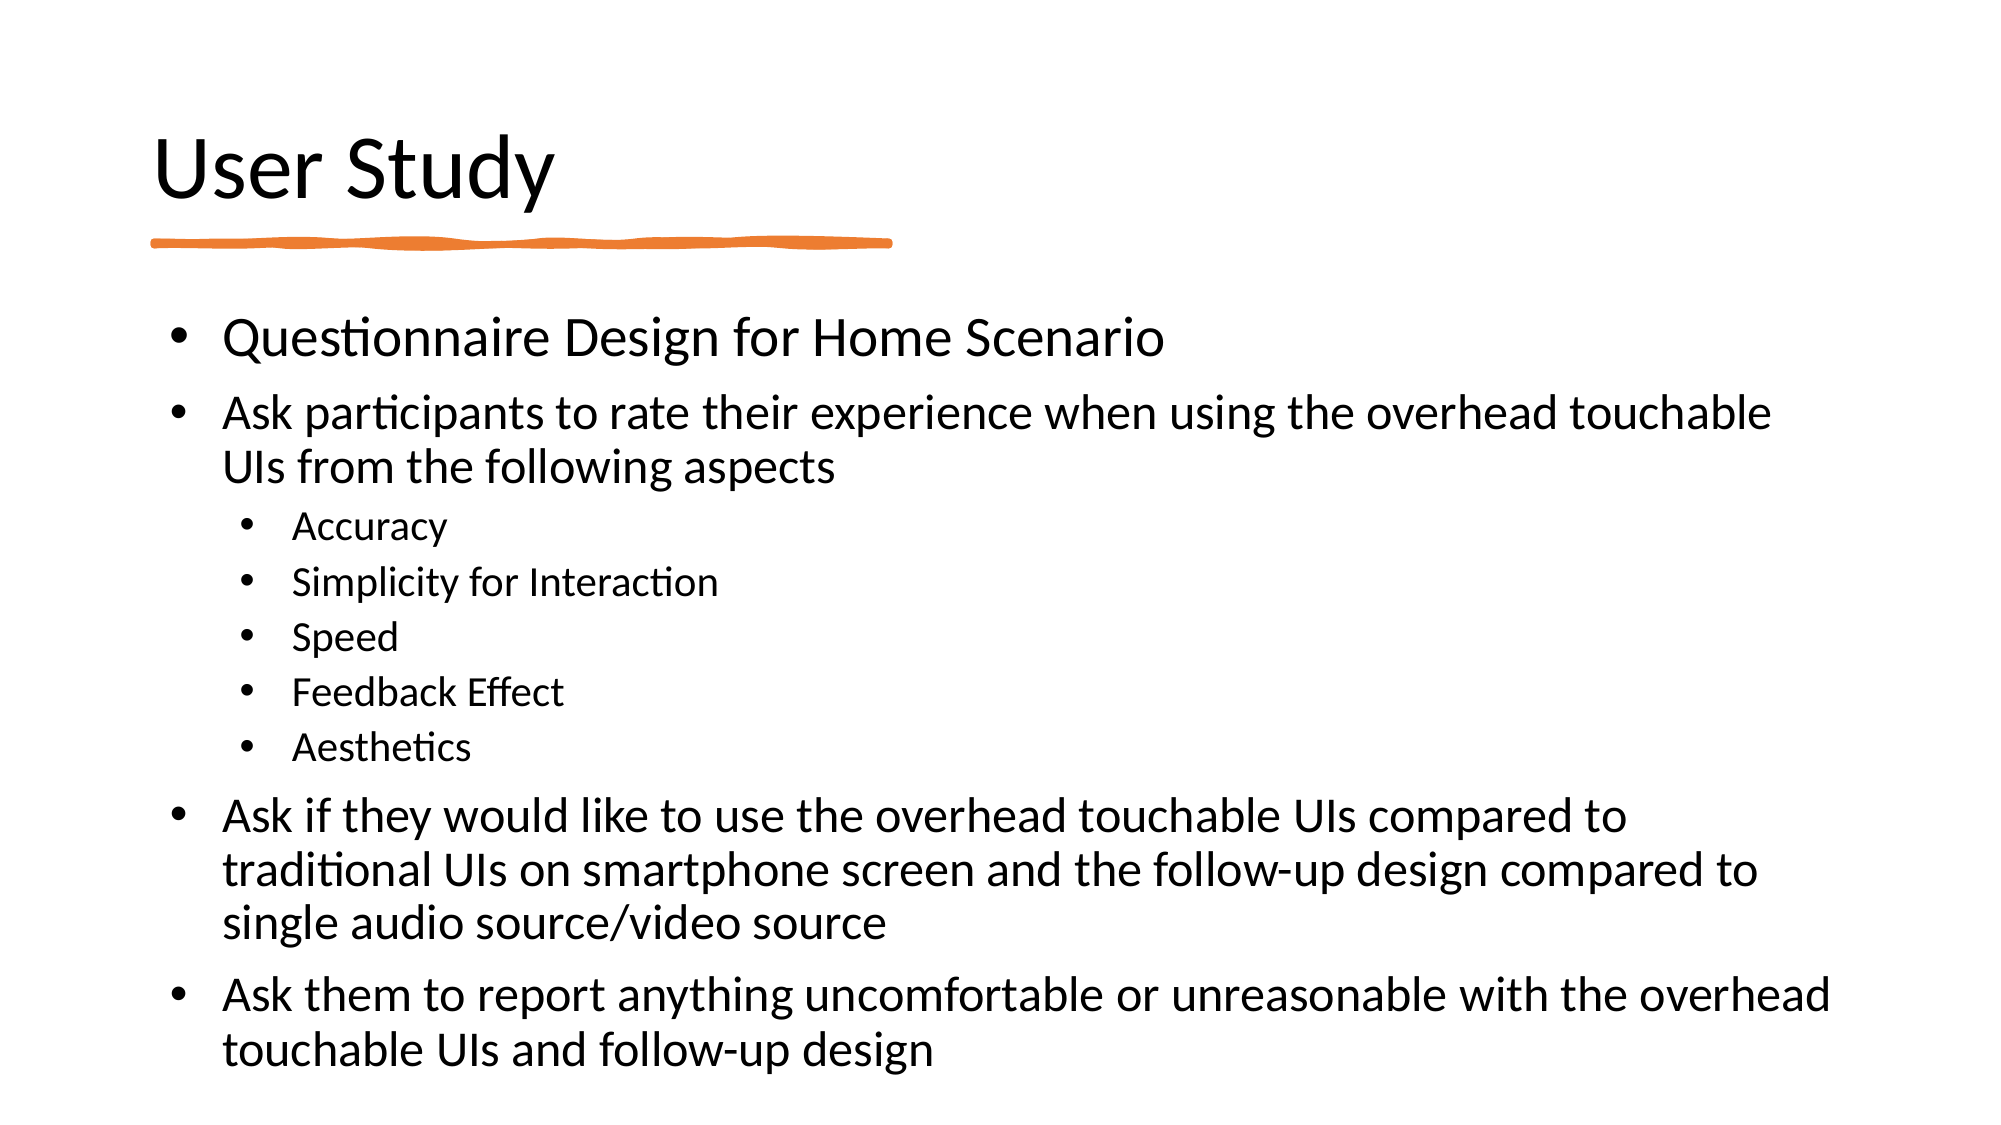

# User Study

Questionnaire Design for Home Scenario
Ask participants to rate their experience when using the overhead touchable UIs from the following aspects
Accuracy
Simplicity for Interaction
Speed
Feedback Effect
Aesthetics
Ask if they would like to use the overhead touchable UIs compared to traditional UIs on smartphone screen and the follow-up design compared to single audio source/video source
Ask them to report anything uncomfortable or unreasonable with the overhead touchable UIs and follow-up design